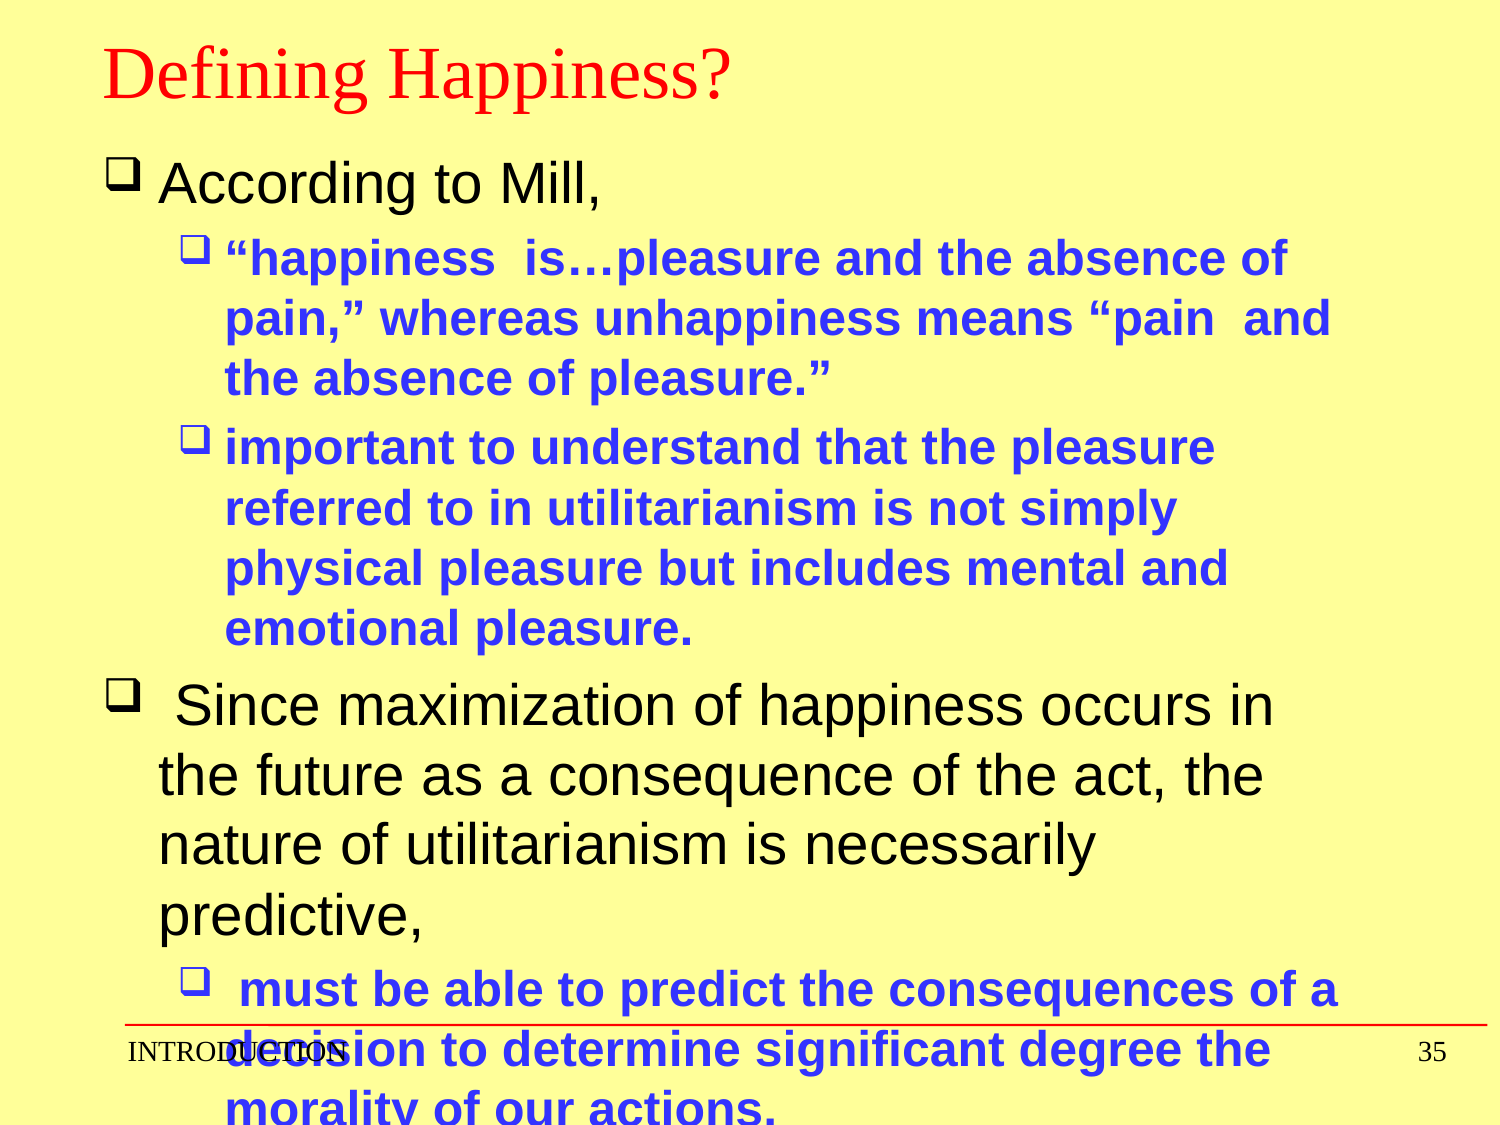

# Defining Happiness?
According to Mill,
“happiness  is…pleasure and the absence of pain,” whereas unhappiness means “pain  and the absence of pleasure.”
important to understand that the pleasure referred to in utilitarianism is not simply physical pleasure but includes mental and emotional pleasure.
 Since maximization of happiness occurs in the future as a consequence of the act, the nature of utilitarianism is necessarily predictive,
 must be able to predict the consequences of a decision to determine significant degree the morality of our actions.
INTRODUCTION
35